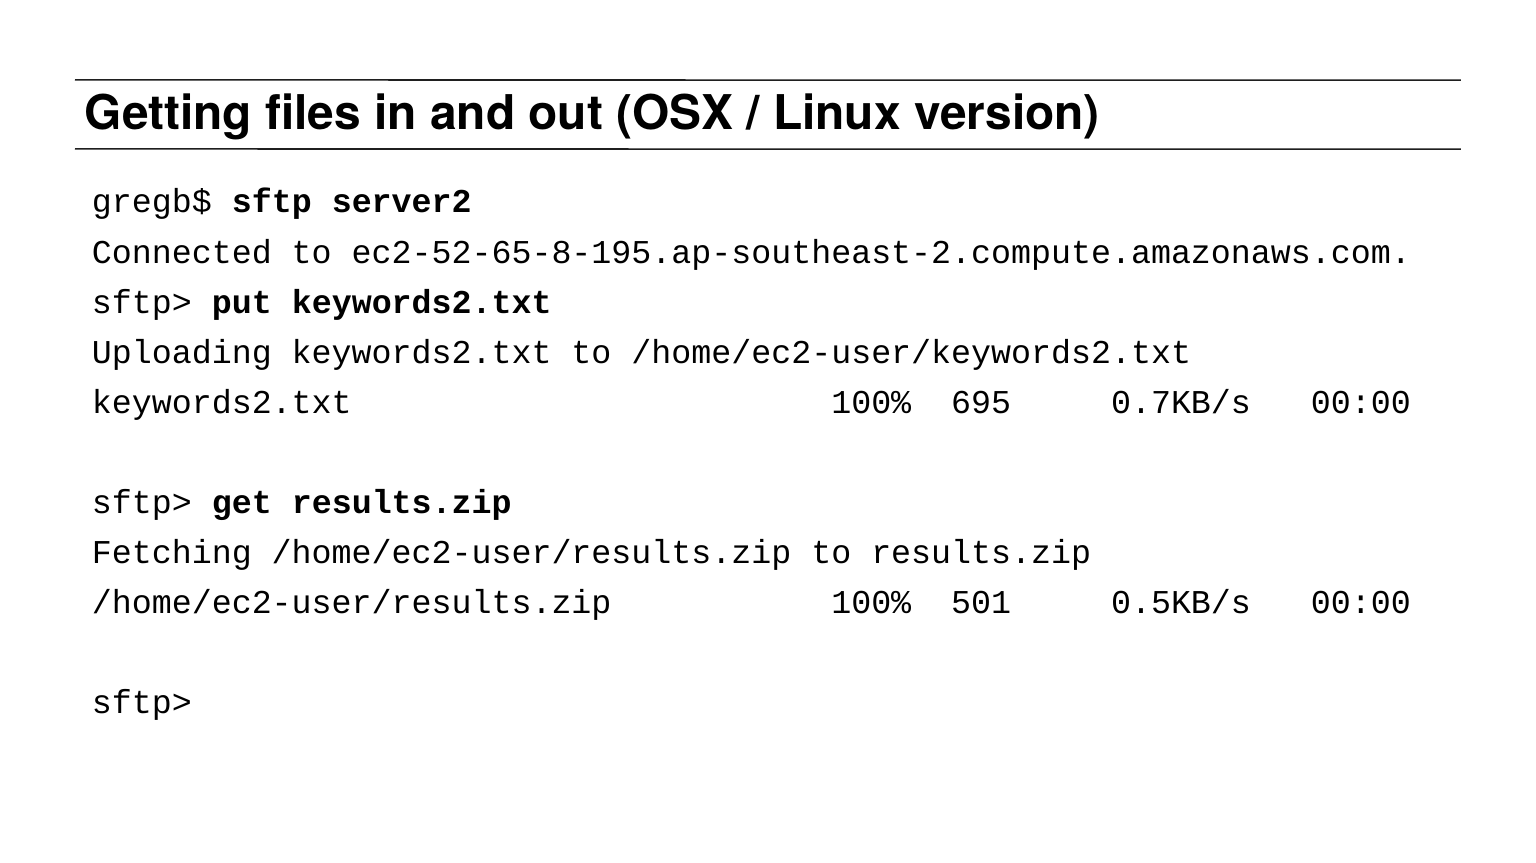

# Getting files in and out (OSX / Linux version)
gregb$ sftp server2
Connected to ec2-52-65-8-195.ap-southeast-2.compute.amazonaws.com.
sftp> put keywords2.txt
Uploading keywords2.txt to /home/ec2-user/keywords2.txt
keywords2.txt                        100%  695     0.7KB/s   00:00
sftp> get results.zip
Fetching /home/ec2-user/results.zip to results.zip
/home/ec2-user/results.zip           100%  501     0.5KB/s   00:00
sftp>